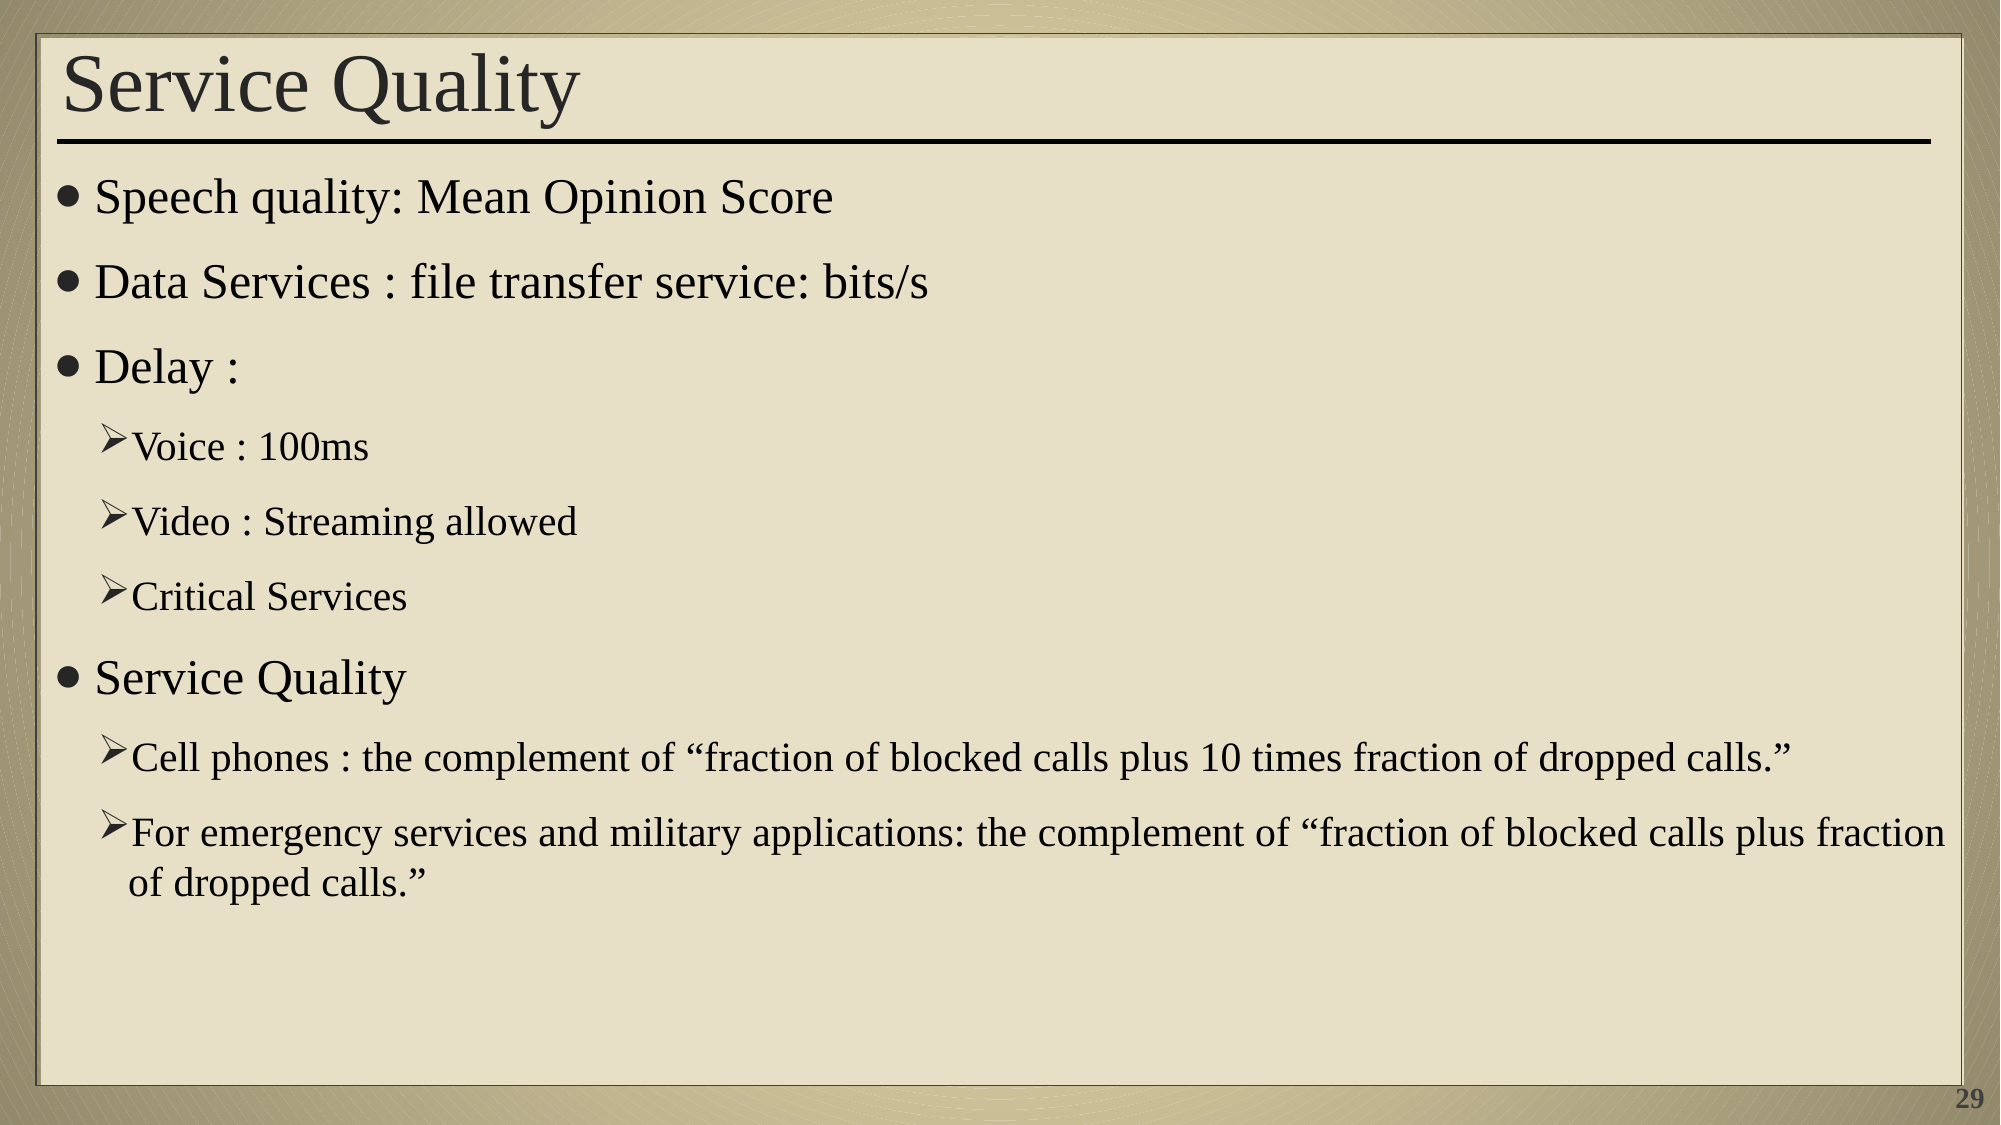

# Service Quality
Speech quality: Mean Opinion Score
Data Services : file transfer service: bits/s
Delay :
Voice : 100ms
Video : Streaming allowed
Critical Services
Service Quality
Cell phones : the complement of “fraction of blocked calls plus 10 times fraction of dropped calls.”
For emergency services and military applications: the complement of “fraction of blocked calls plus fraction of dropped calls.”

29